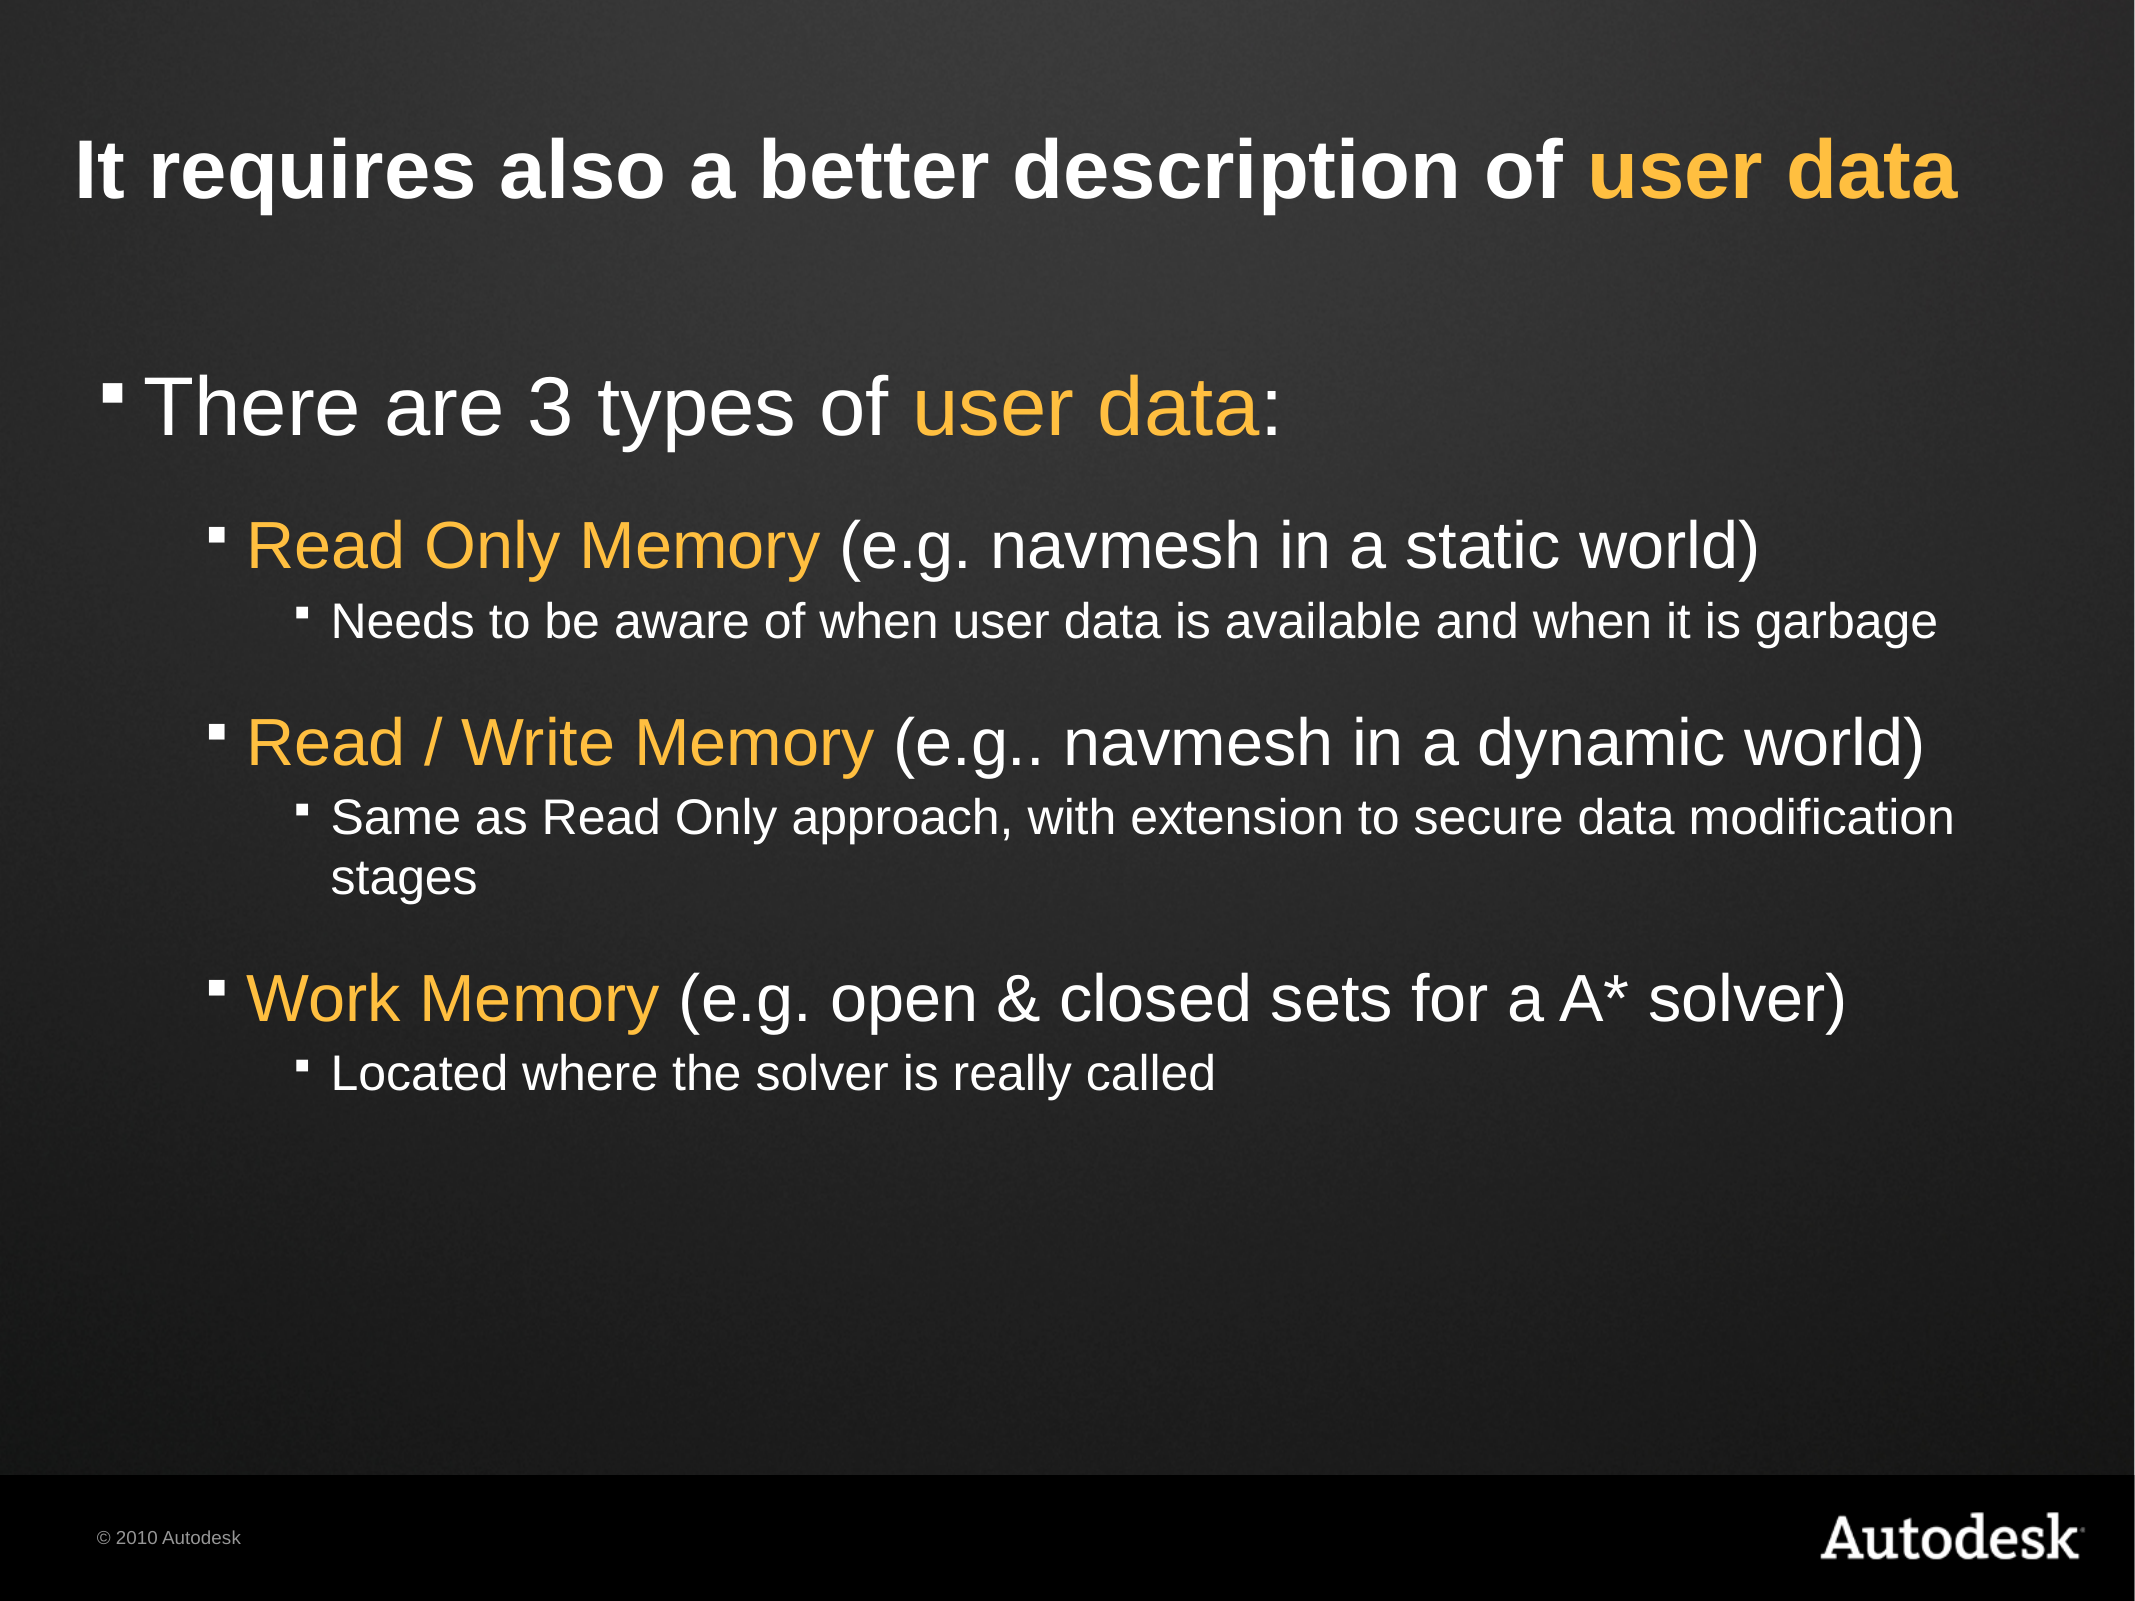

# It requires also a better description of user data
There are 3 types of user data:
Read Only Memory (e.g. navmesh in a static world)
Needs to be aware of when user data is available and when it is garbage
Read / Write Memory (e.g.. navmesh in a dynamic world)
Same as Read Only approach, with extension to secure data modification stages
Work Memory (e.g. open & closed sets for a A* solver)
Located where the solver is really called